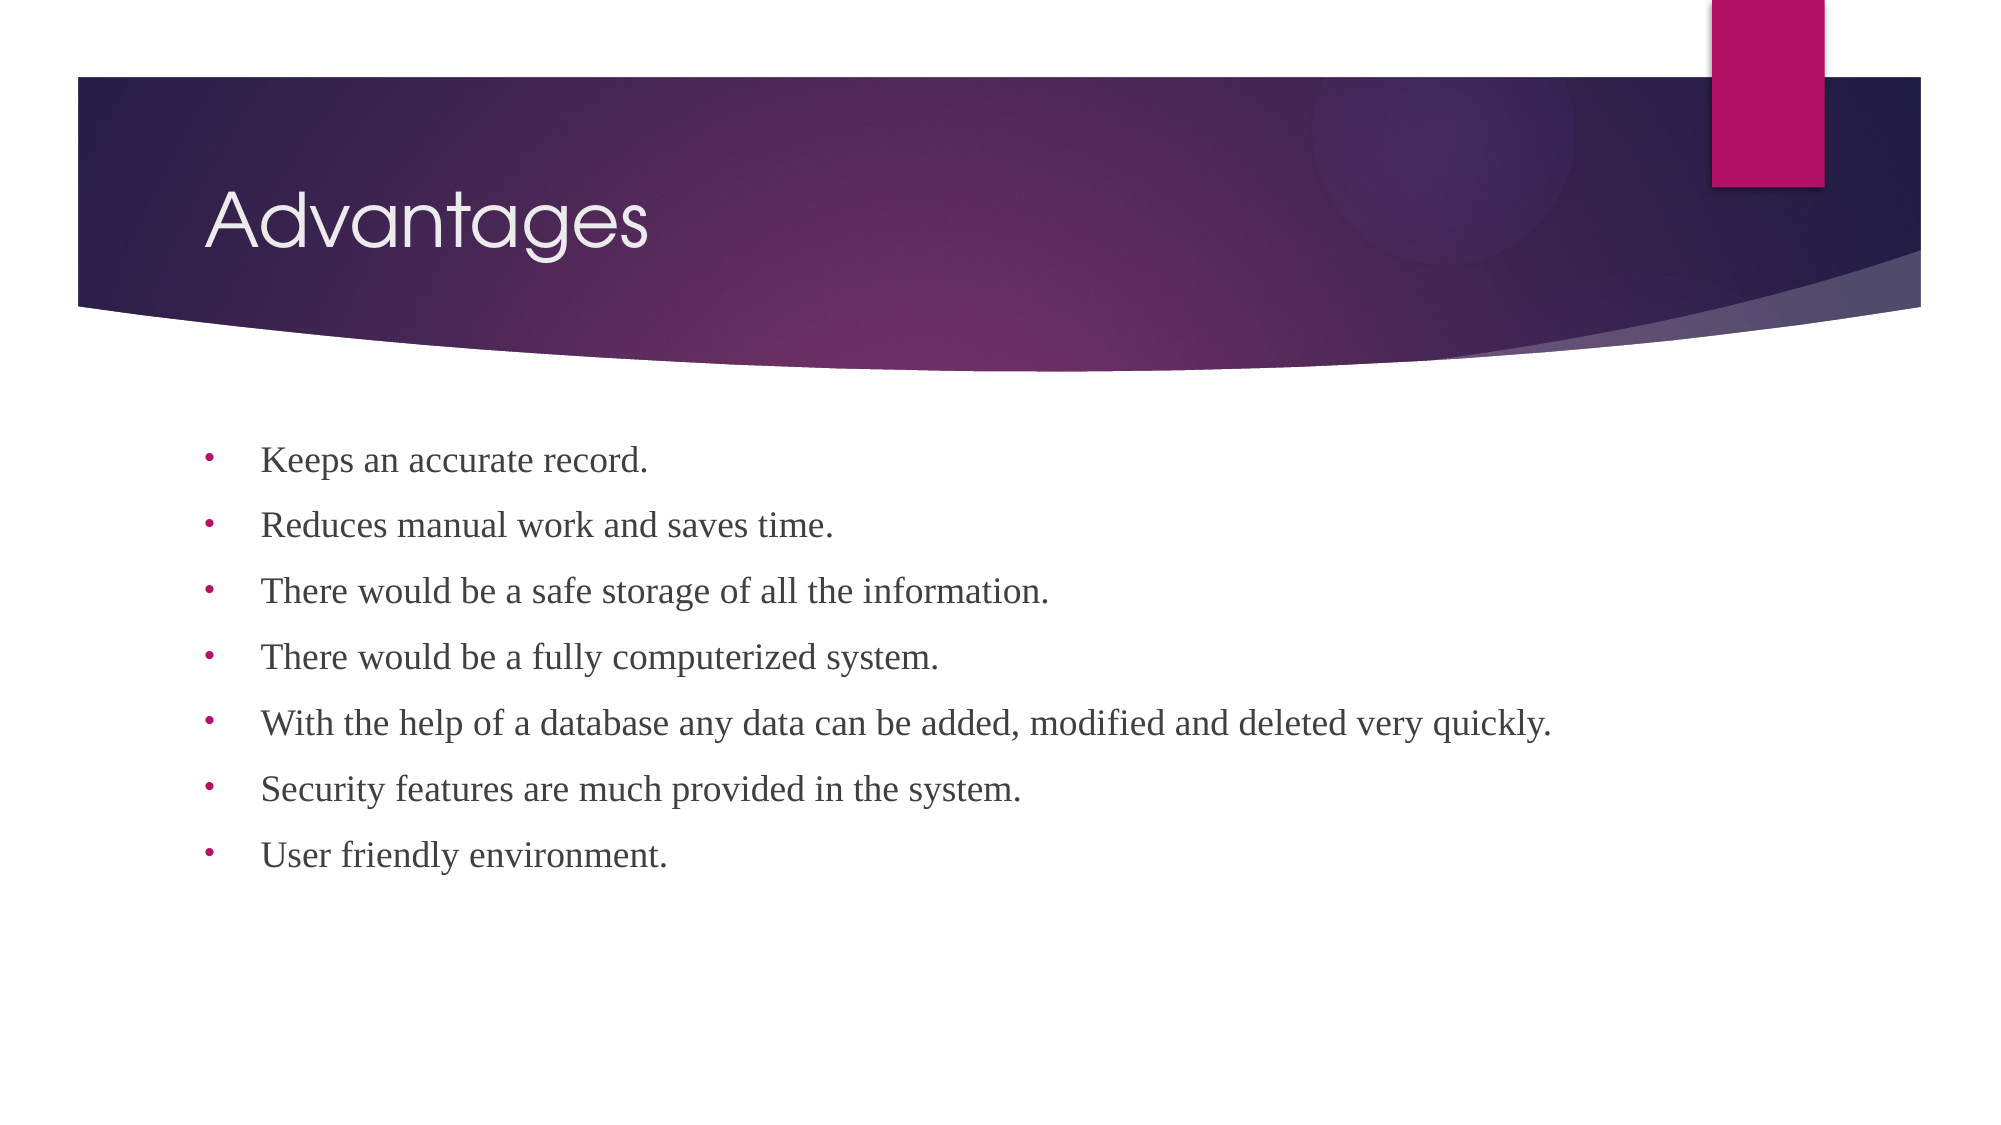

# Advantages
Keeps an accurate record.
Reduces manual work and saves time.
There would be a safe storage of all the information.
There would be a fully computerized system.
With the help of a database any data can be added, modified and deleted very quickly.
Security features are much provided in the system.
User friendly environment.